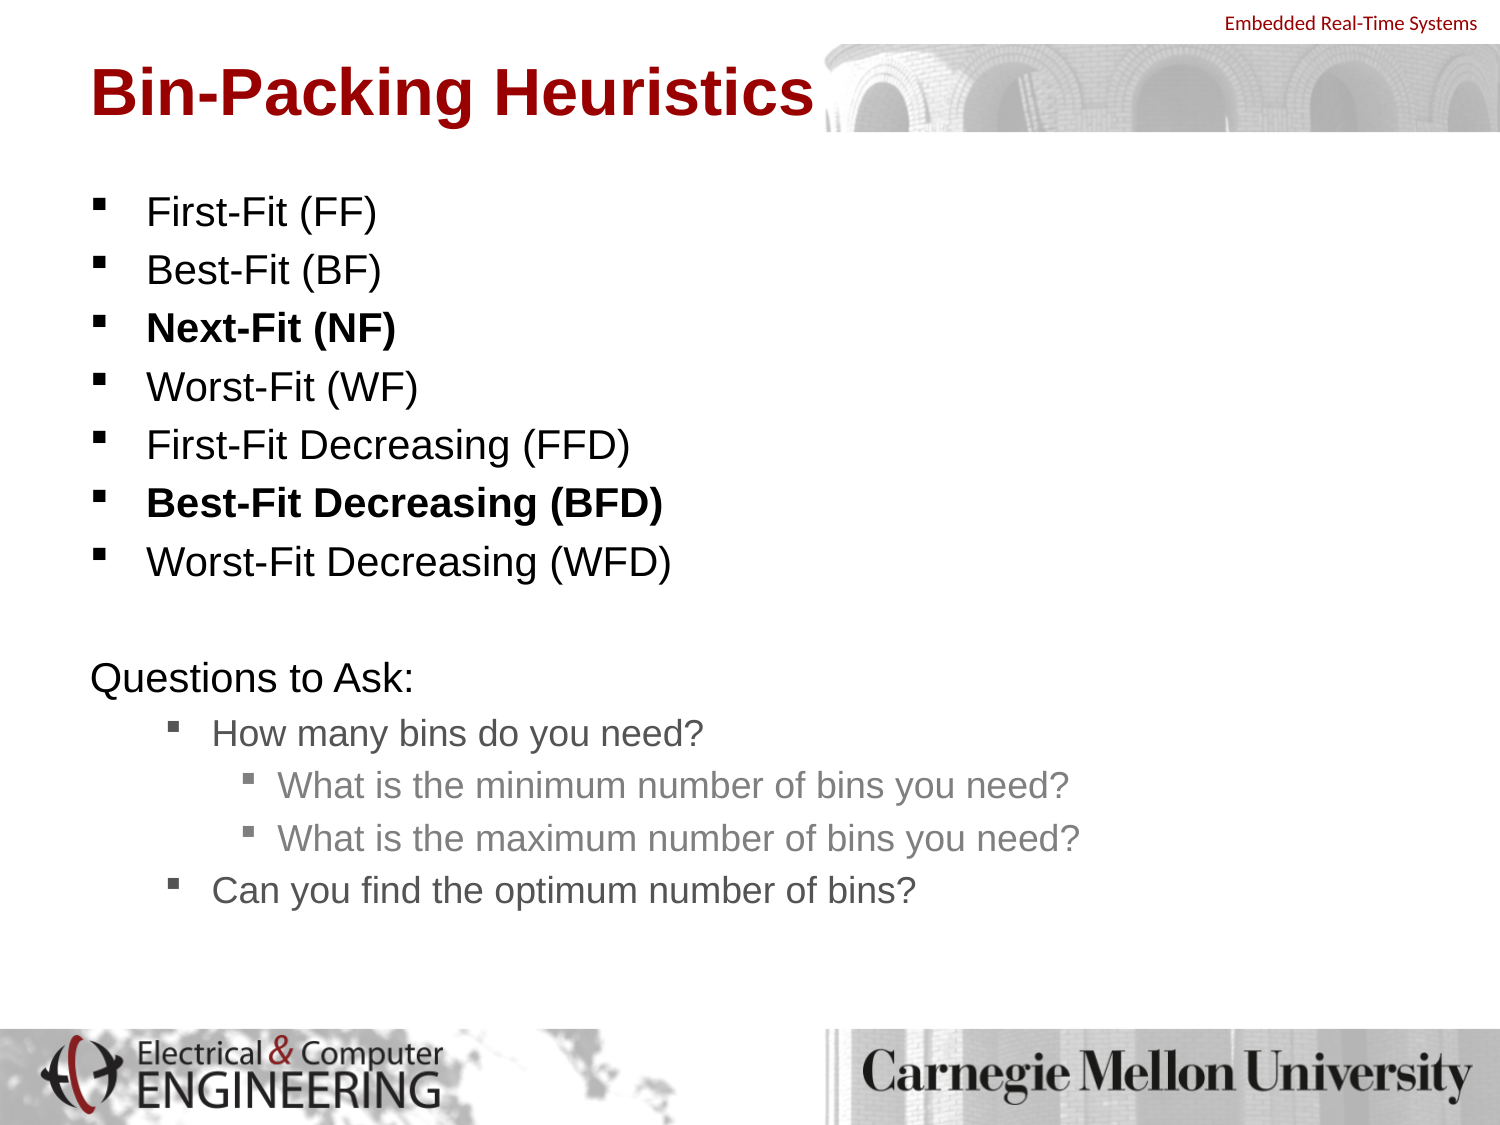

# Bin-Packing Heuristics
First-Fit (FF)
Best-Fit (BF)
Next-Fit (NF)
Worst-Fit (WF)
First-Fit Decreasing (FFD)
Best-Fit Decreasing (BFD)
Worst-Fit Decreasing (WFD)

Questions to Ask:
How many bins do you need?
What is the minimum number of bins you need?
What is the maximum number of bins you need?
Can you find the optimum number of bins?